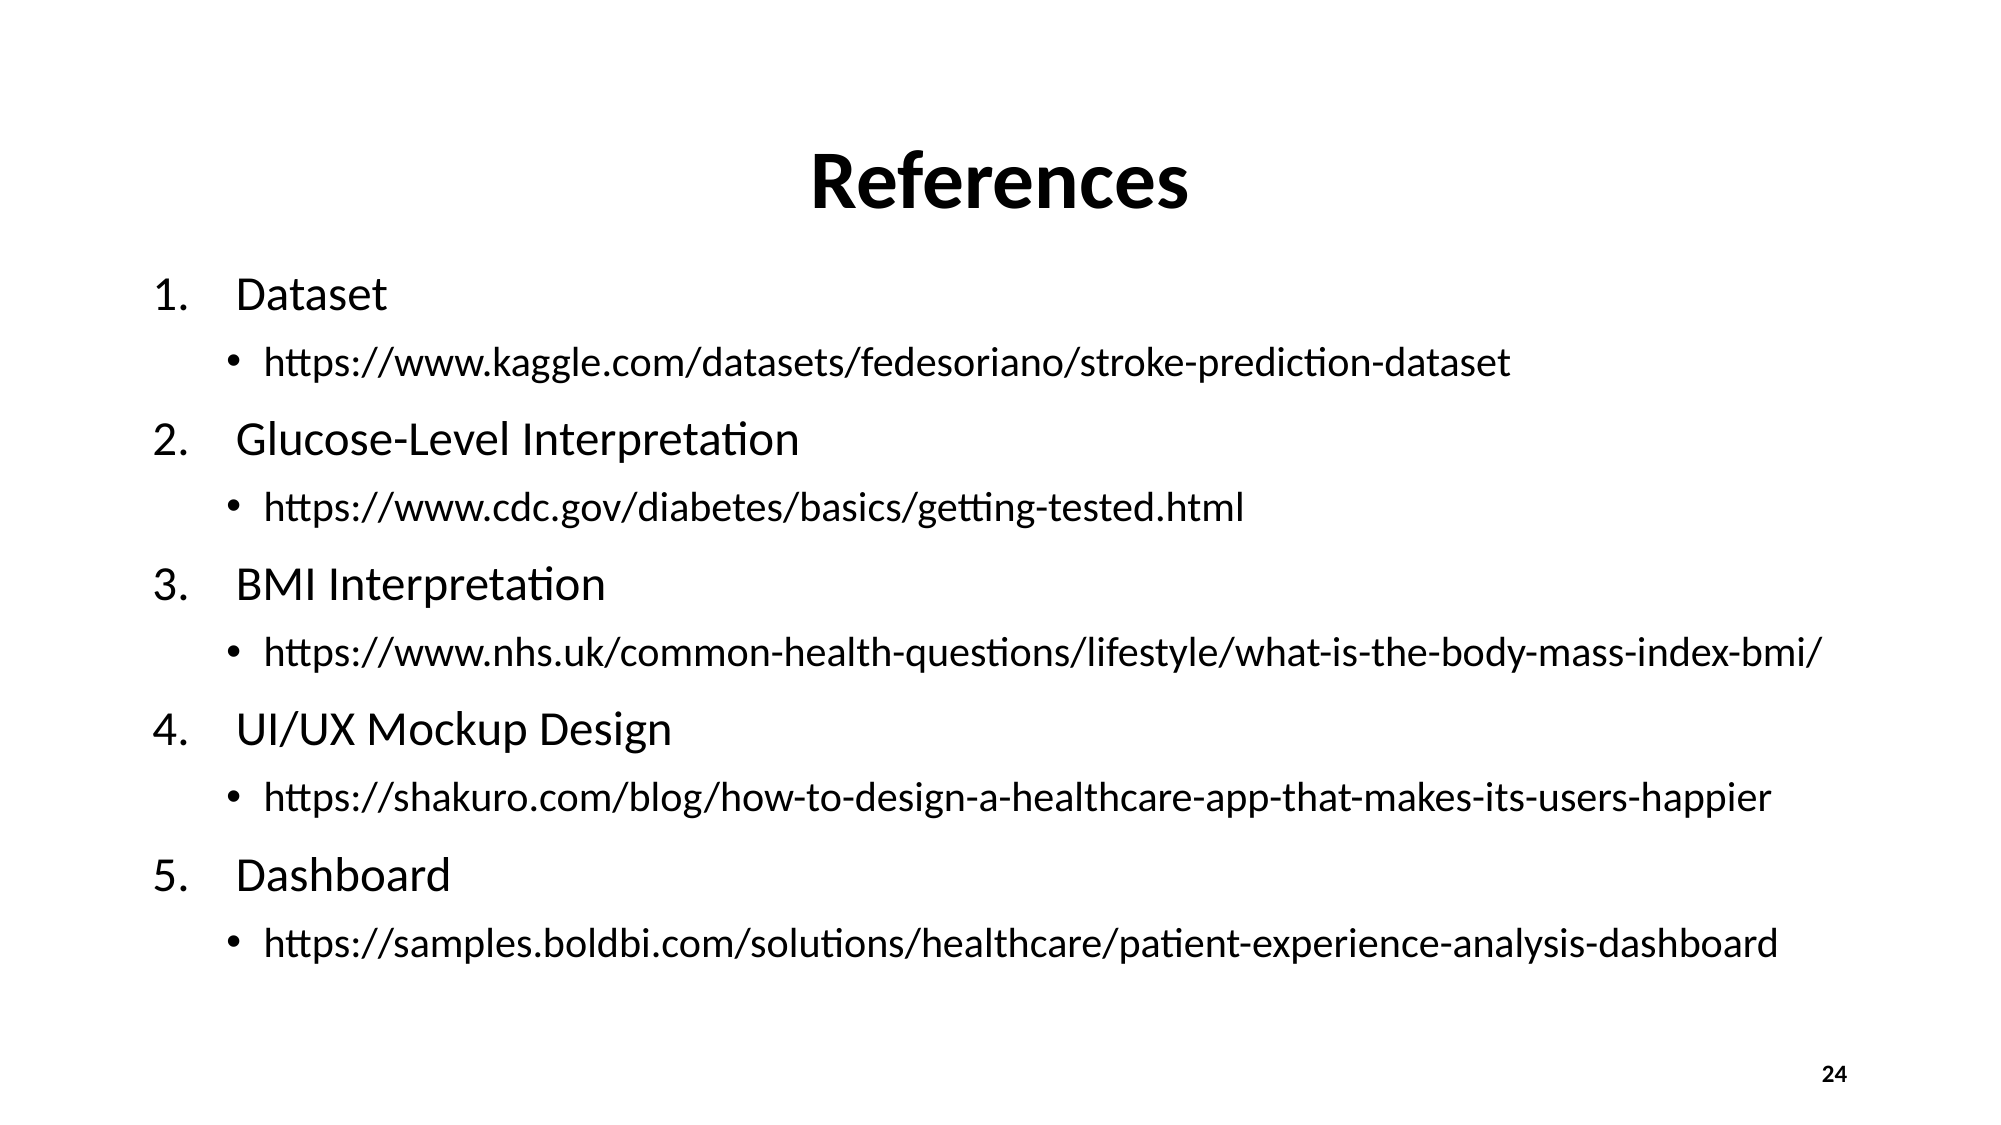

# References
Dataset
https://www.kaggle.com/datasets/fedesoriano/stroke-prediction-dataset
Glucose-Level Interpretation
https://www.cdc.gov/diabetes/basics/getting-tested.html
BMI Interpretation
https://www.nhs.uk/common-health-questions/lifestyle/what-is-the-body-mass-index-bmi/
UI/UX Mockup Design
https://shakuro.com/blog/how-to-design-a-healthcare-app-that-makes-its-users-happier
Dashboard
https://samples.boldbi.com/solutions/healthcare/patient-experience-analysis-dashboard
24